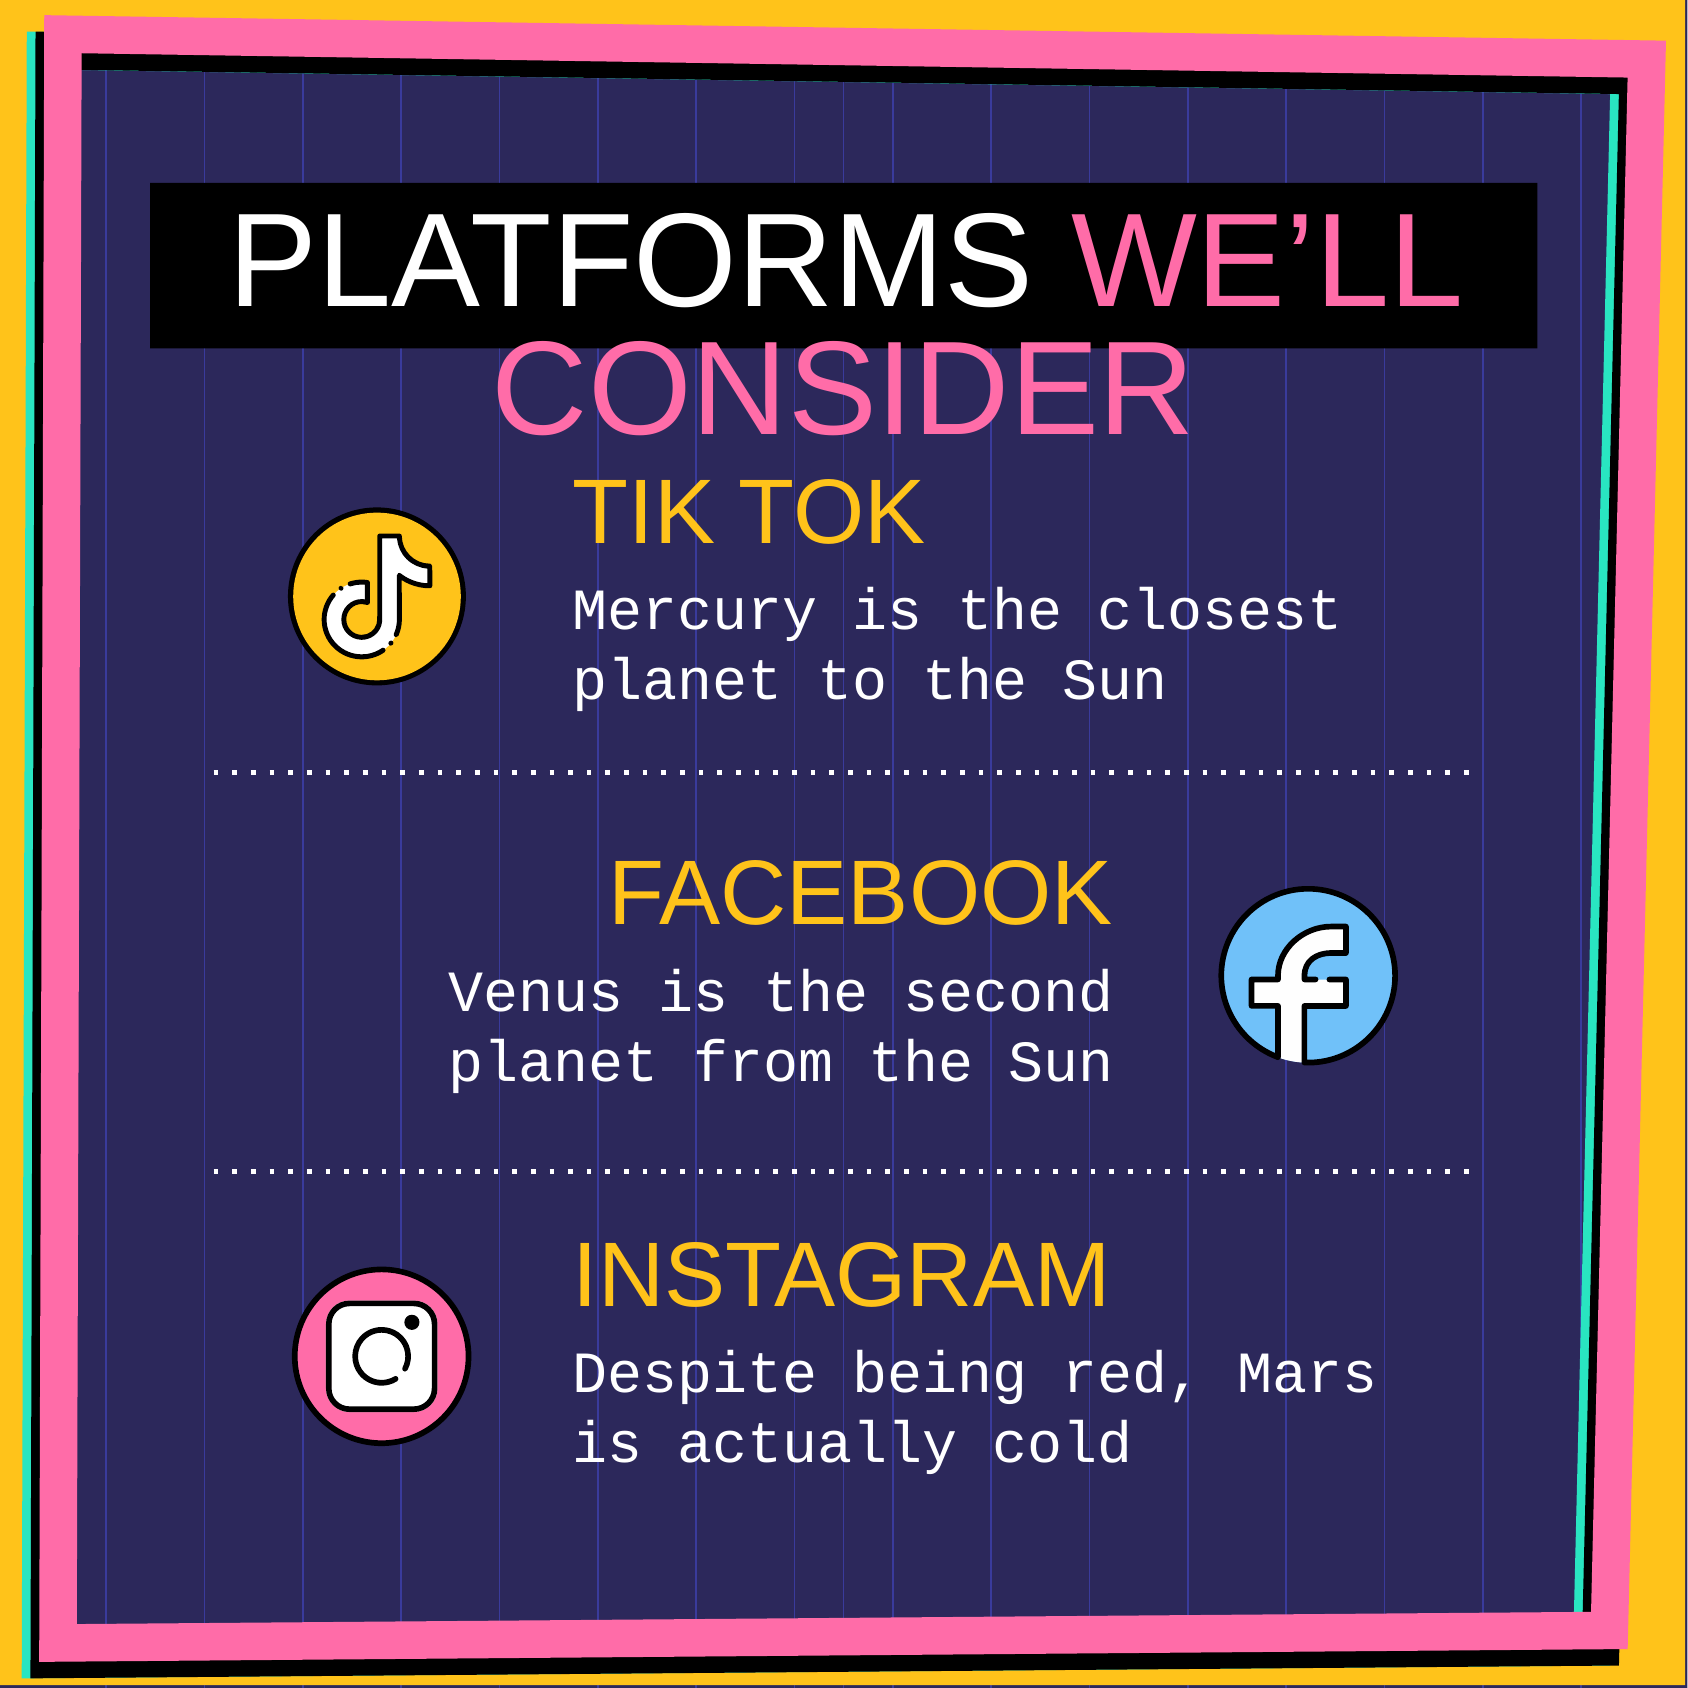

# PLATFORMS WE’LL CONSIDER
TIK TOK

Mercury is the closest planet to the Sun
FACEBOOK

Venus is the second planet from the Sun
INSTAGRAM

Despite being red, Mars is actually cold